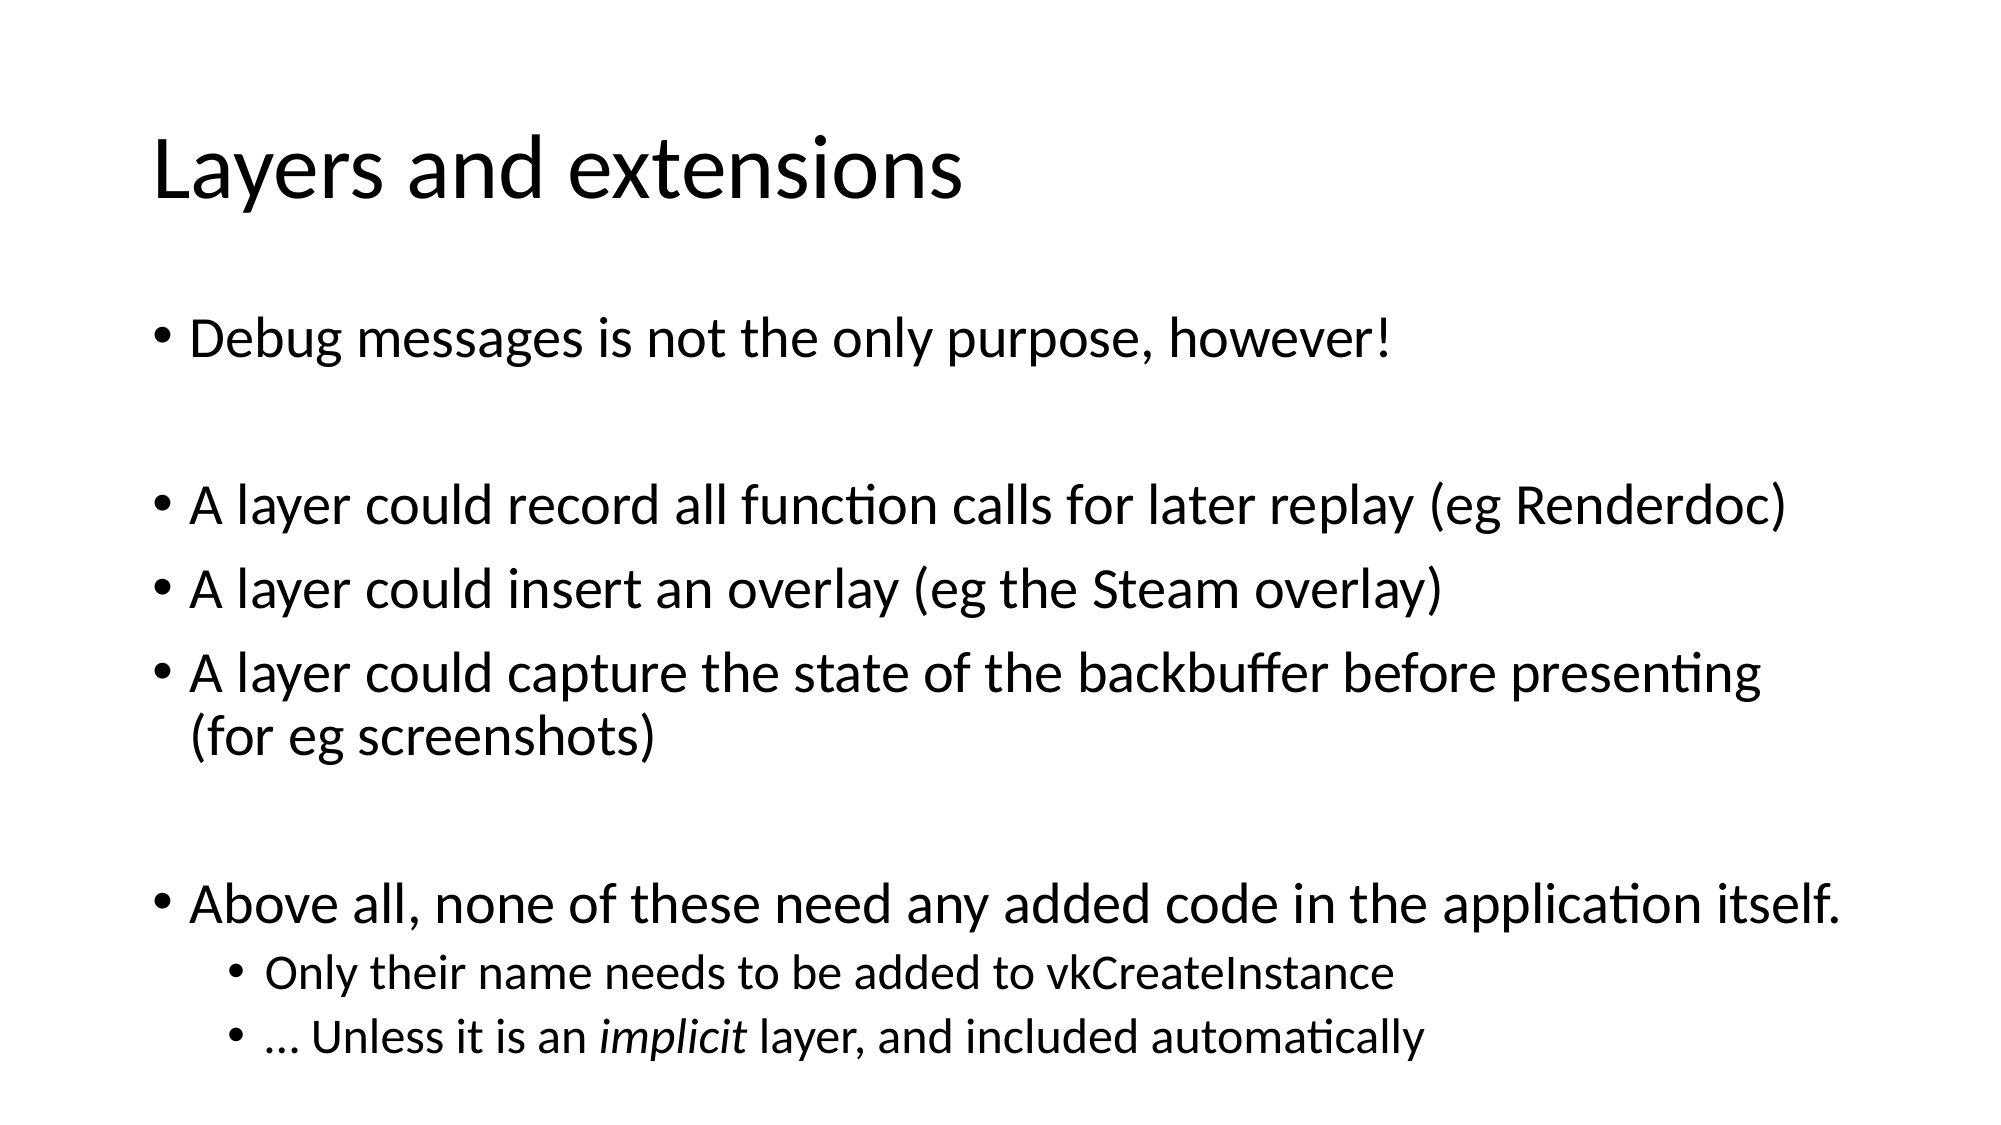

# Layers and extensions
Debug messages is not the only purpose, however!

A layer could record all function calls for later replay (eg Renderdoc)
A layer could insert an overlay (eg the Steam overlay)
A layer could capture the state of the backbuffer before presenting (for eg screenshots)

Above all, none of these need any added code in the application itself.
Only their name needs to be added to vkCreateInstance
… Unless it is an implicit layer, and included automatically